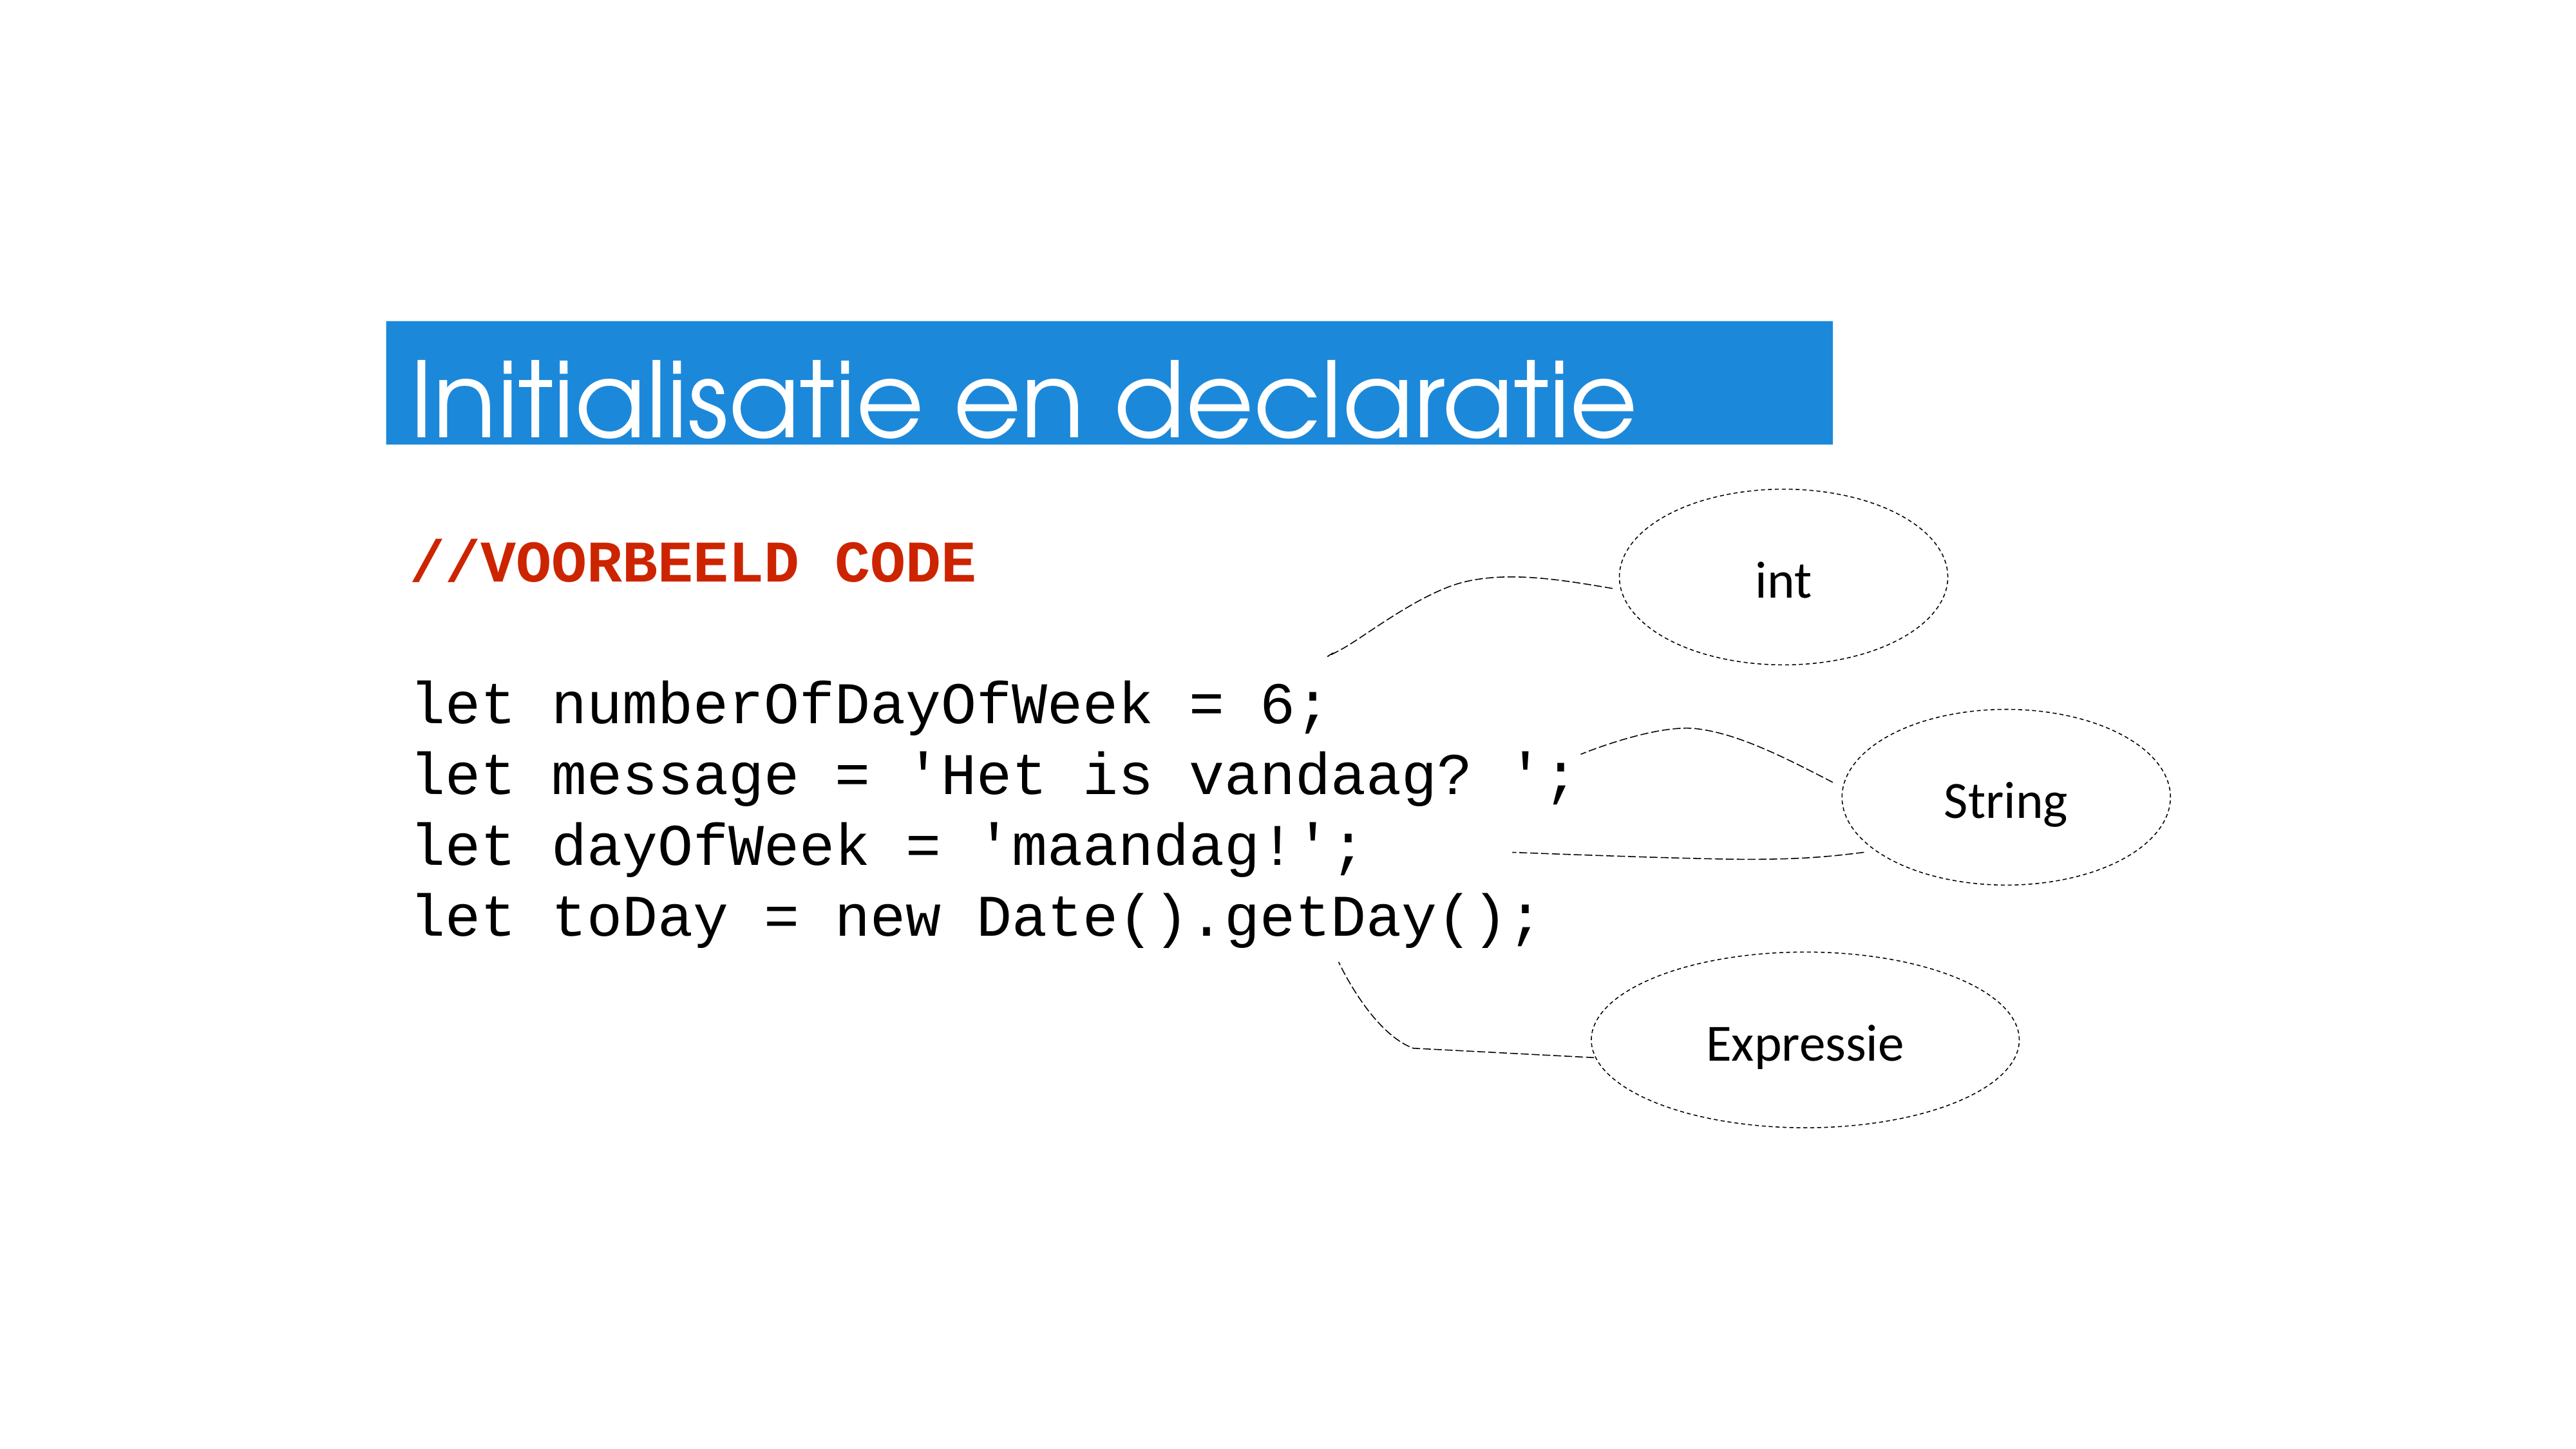

Initialisatie en declaratie
int
//VOORBEELD CODE

let numberOfDayOfWeek = 6;
let message = 'Het is vandaag? ';
let dayOfWeek = 'maandag!';
let toDay = new Date().getDay();

String

Expressie